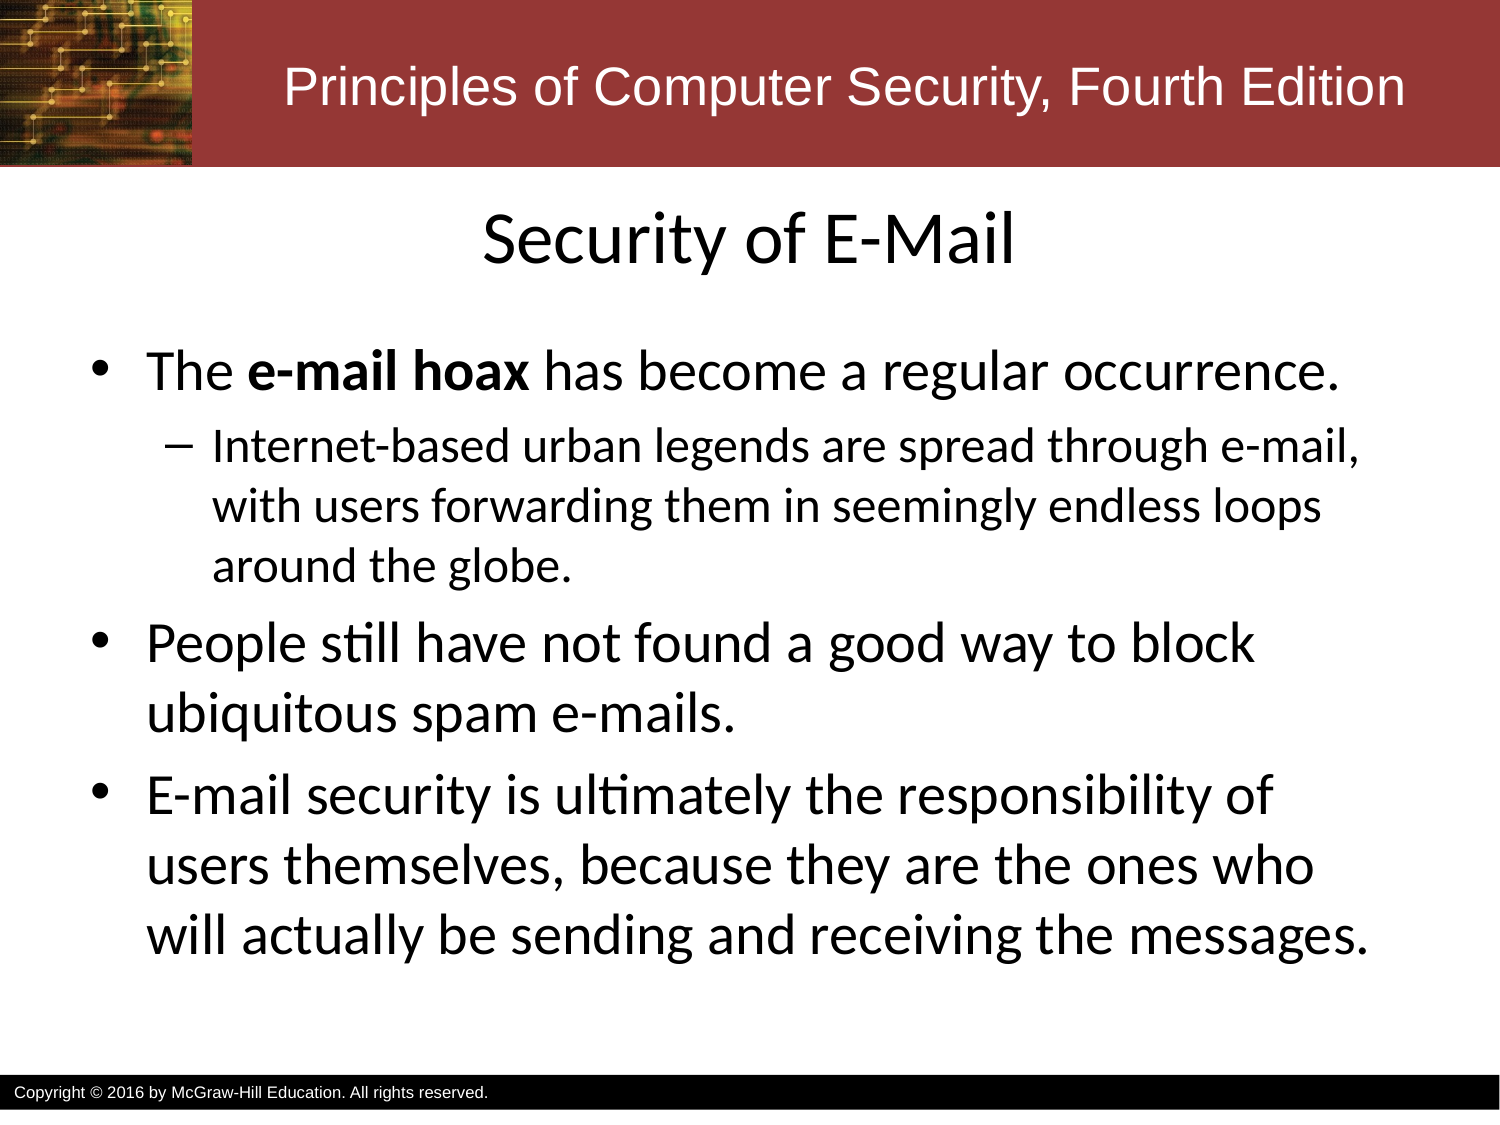

# Security of E-Mail
The e-mail hoax has become a regular occurrence.
Internet-based urban legends are spread through e-mail, with users forwarding them in seemingly endless loops around the globe.
People still have not found a good way to block ubiquitous spam e-mails.
E-mail security is ultimately the responsibility of users themselves, because they are the ones who will actually be sending and receiving the messages.